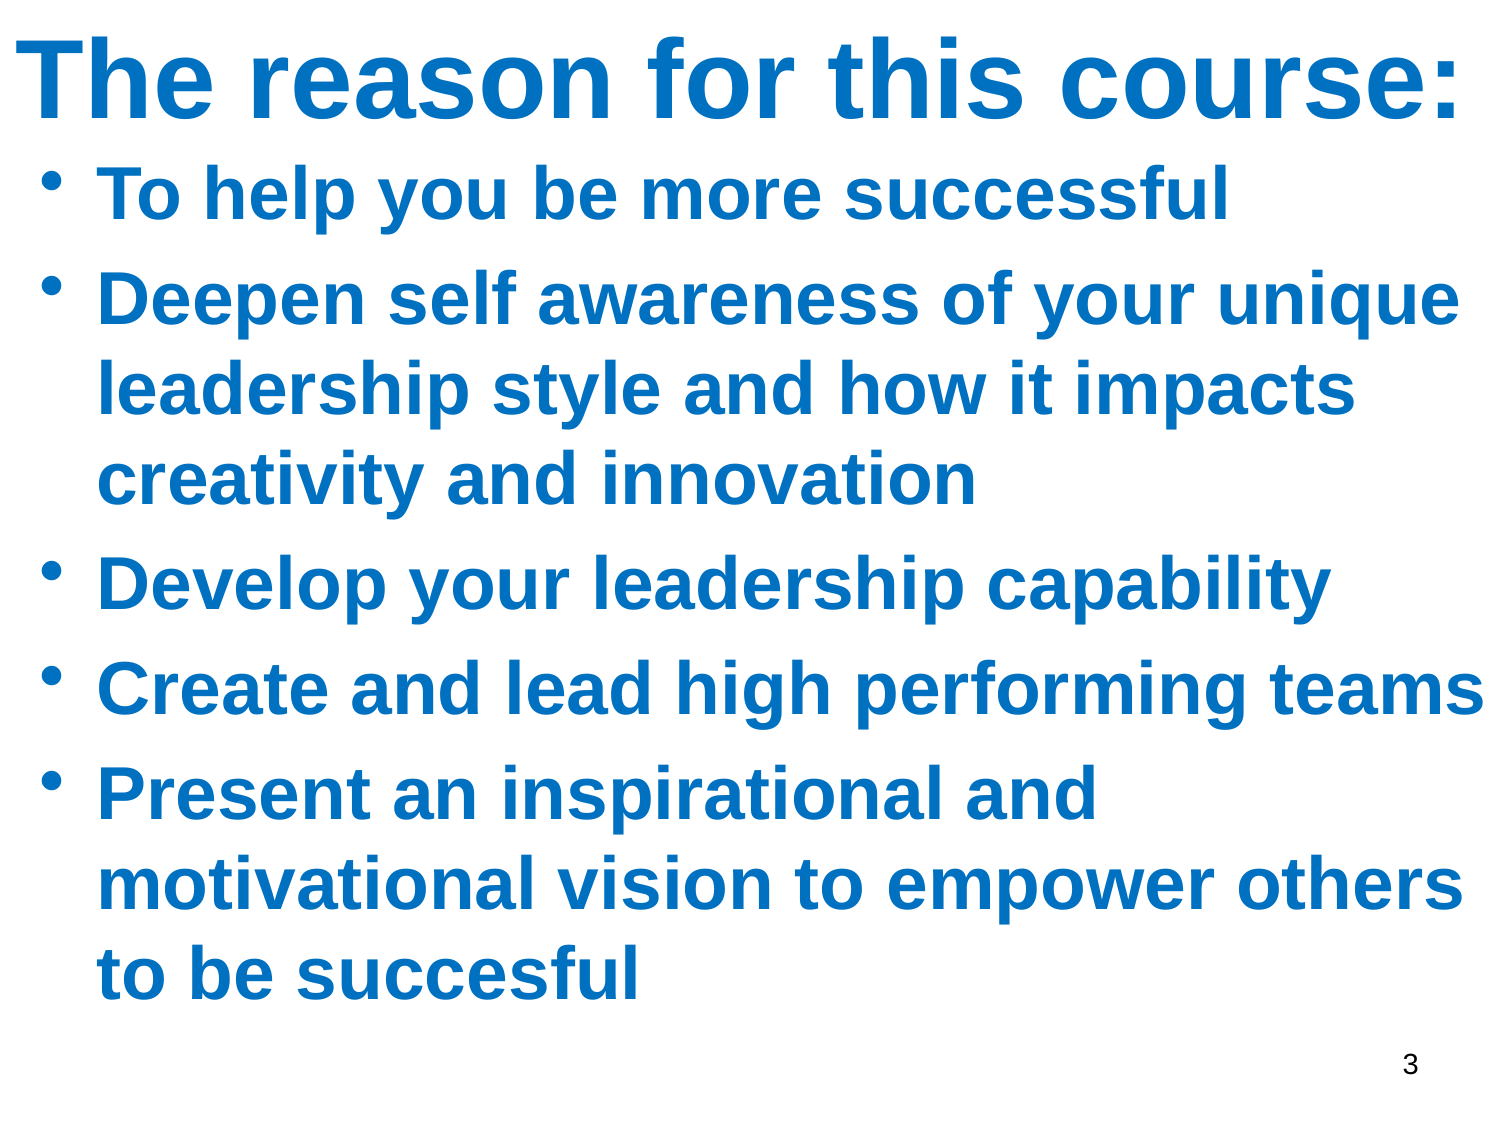

# The reason for this course:
To help you be more successful
Deepen self awareness of your unique leadership style and how it impacts creativity and innovation
Develop your leadership capability
Create and lead high performing teams
Present an inspirational and motivational vision to empower others to be succesful

3